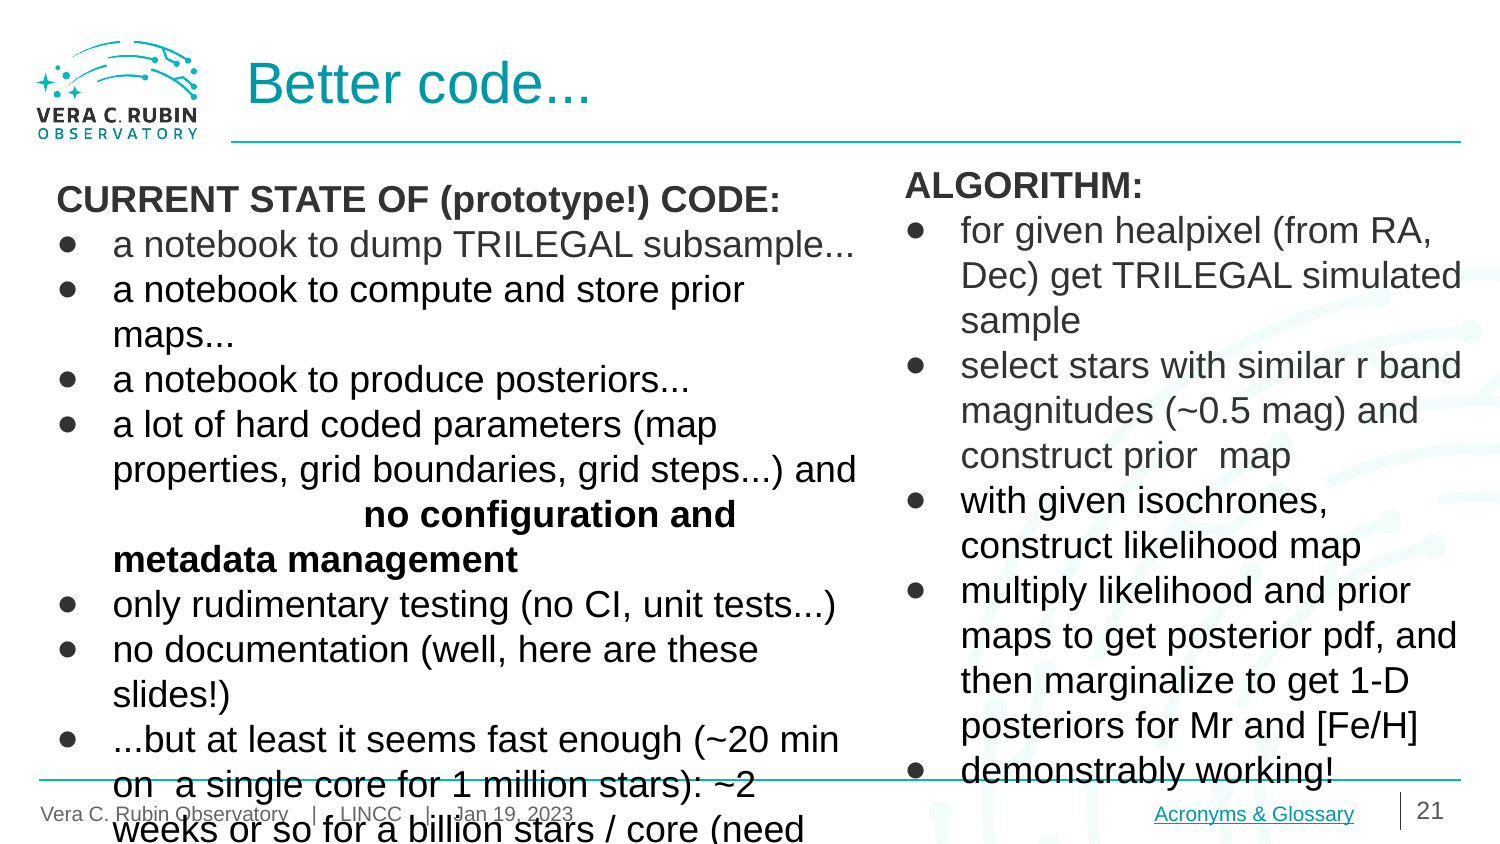

Better code...
ALGORITHM:
for given healpixel (from RA, Dec) get TRILEGAL simulated sample
select stars with similar r band magnitudes (~0.5 mag) and construct prior  map
with given isochrones, construct likelihood map
multiply likelihood and prior maps to get posterior pdf, and then marginalize to get 1-D posteriors for Mr and [Fe/H]
demonstrably working!
CURRENT STATE OF (prototype!) CODE:
a notebook to dump TRILEGAL subsample...
a notebook to compute and store prior maps...
a notebook to produce posteriors...
a lot of hard coded parameters (map properties, grid boundaries, grid steps...) and                         no configuration and metadata management
only rudimentary testing (no CI, unit tests...)
no documentation (well, here are these slides!)
...but at least it seems fast enough (~20 min on  a single core for 1 million stars): ~2 weeks or so for a billion stars / core (need 20-50 cores?)
unclear how to run it and performance on RSP...

21